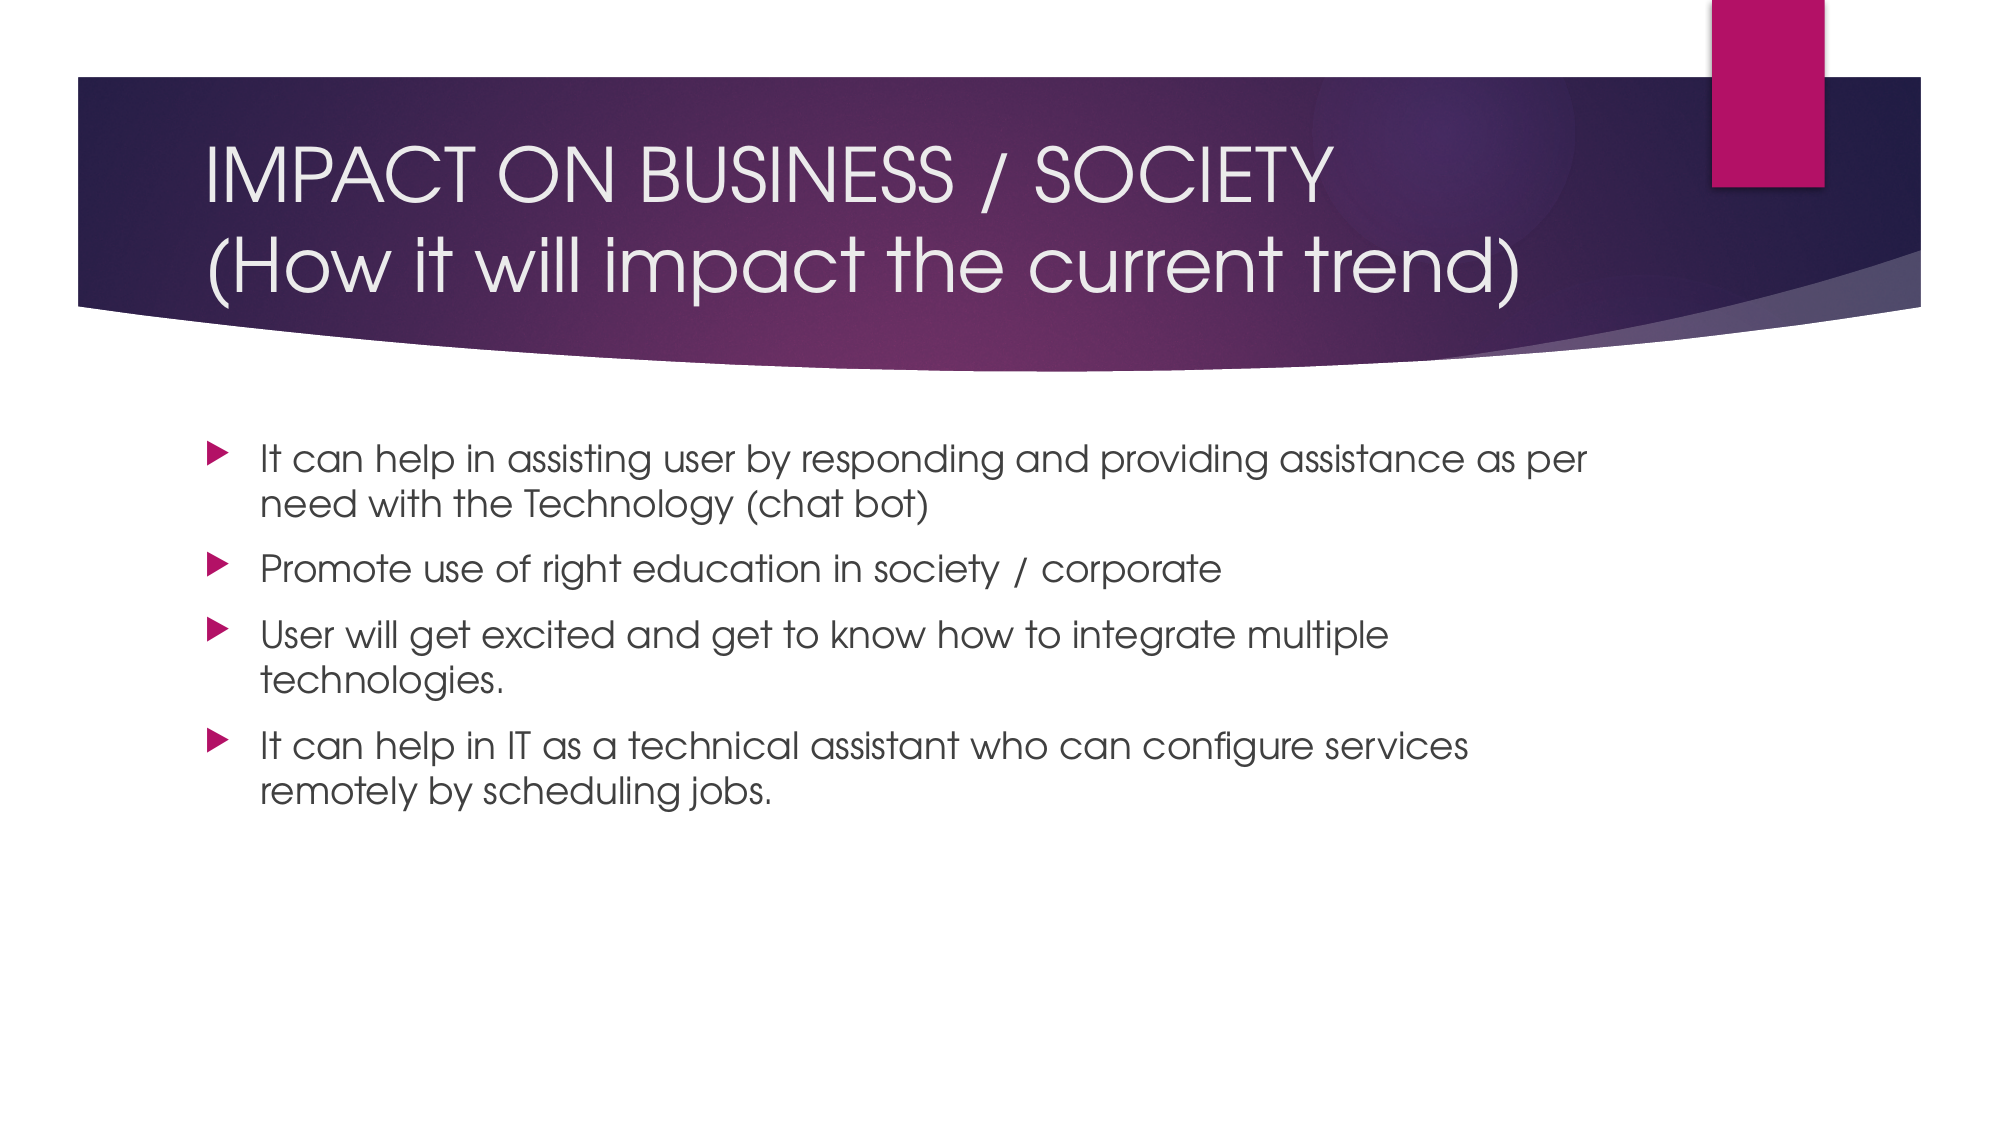

# IMPACT ON BUSINESS / SOCIETY (How it will impact the current trend)
It can help in assisting user by responding and providing assistance as per need with the Technology (chat bot)
Promote use of right education in society / corporate
User will get excited and get to know how to integrate multiple technologies.
It can help in IT as a technical assistant who can configure services remotely by scheduling jobs.